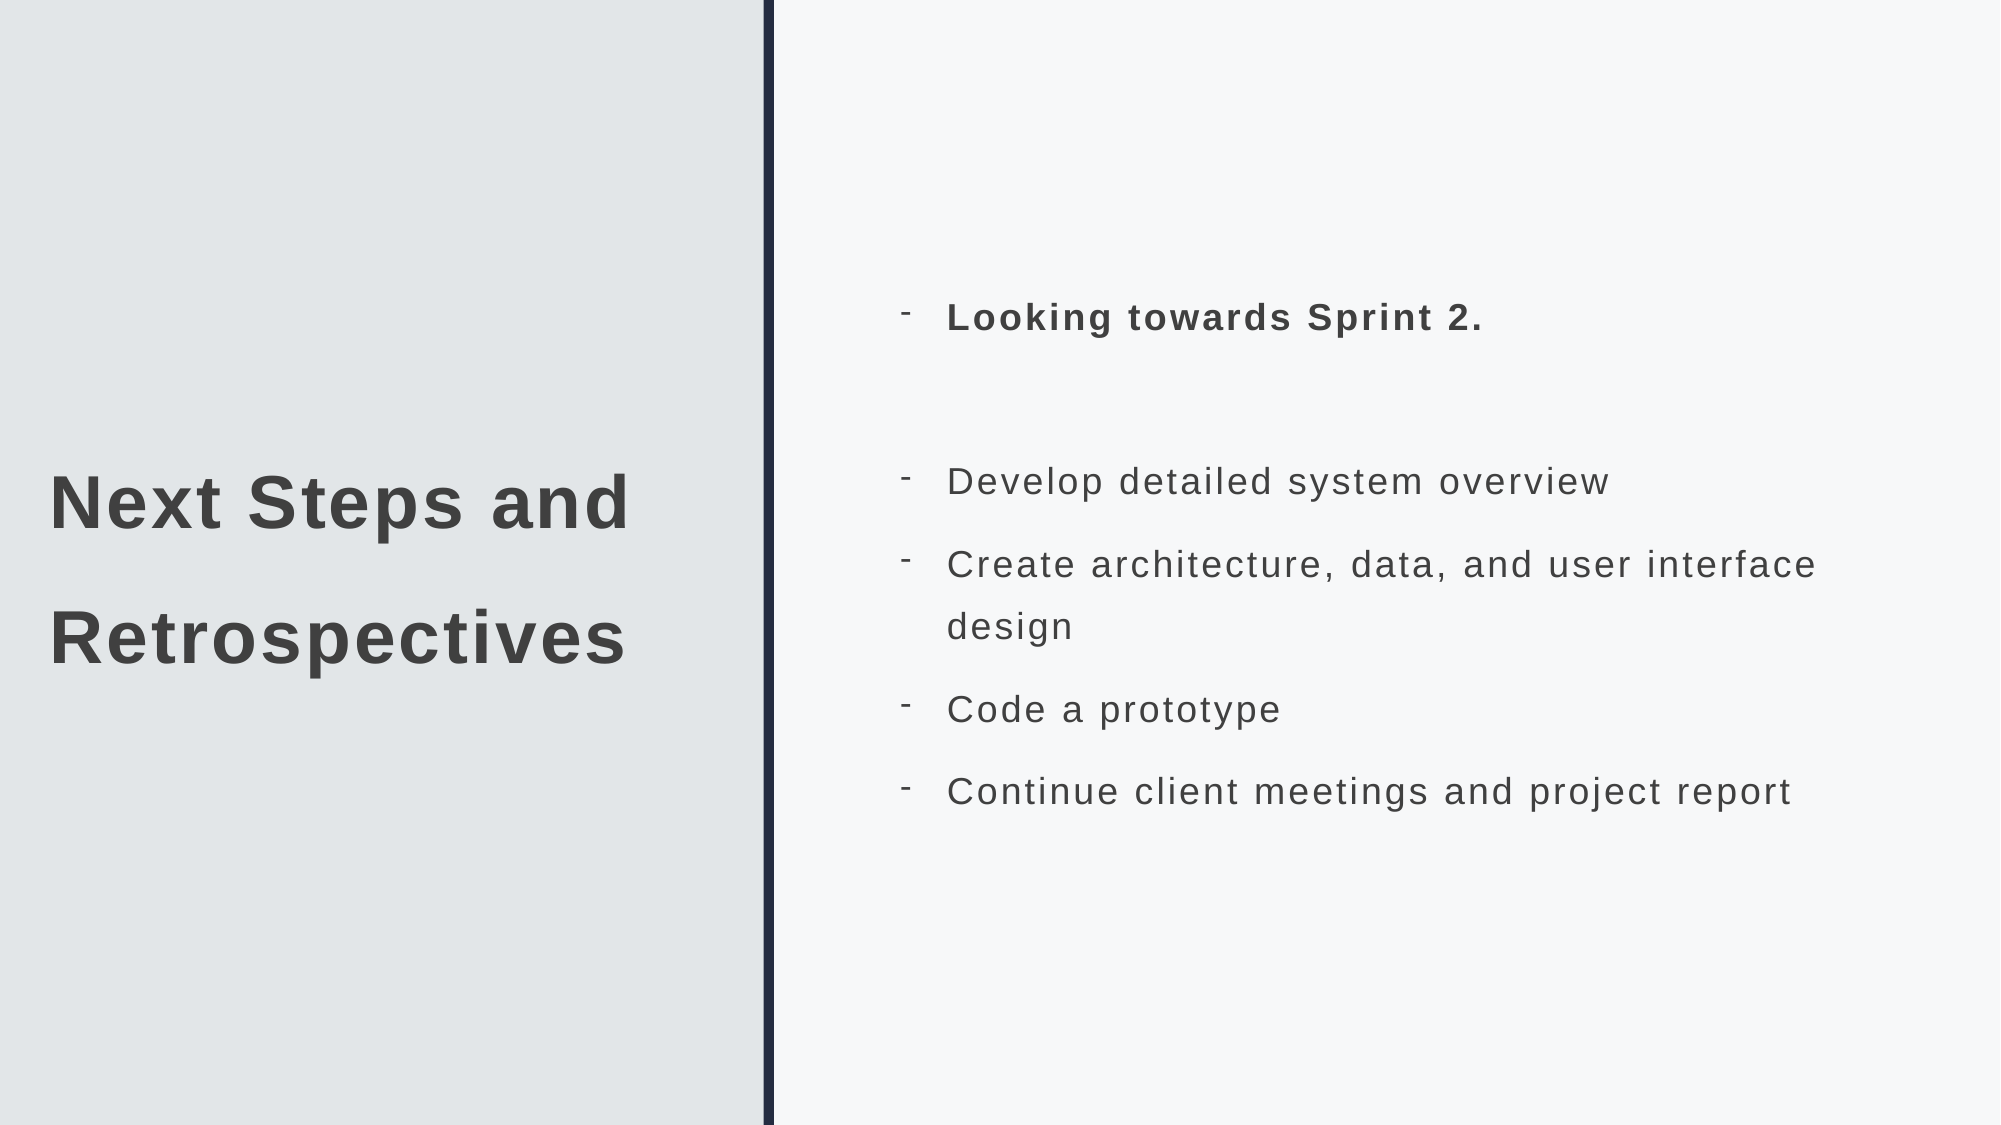

# Next Steps and Retrospectives
Looking towards Sprint 2.

Develop detailed system overview
Create architecture, data, and user interface design
Code a prototype
Continue client meetings and project report